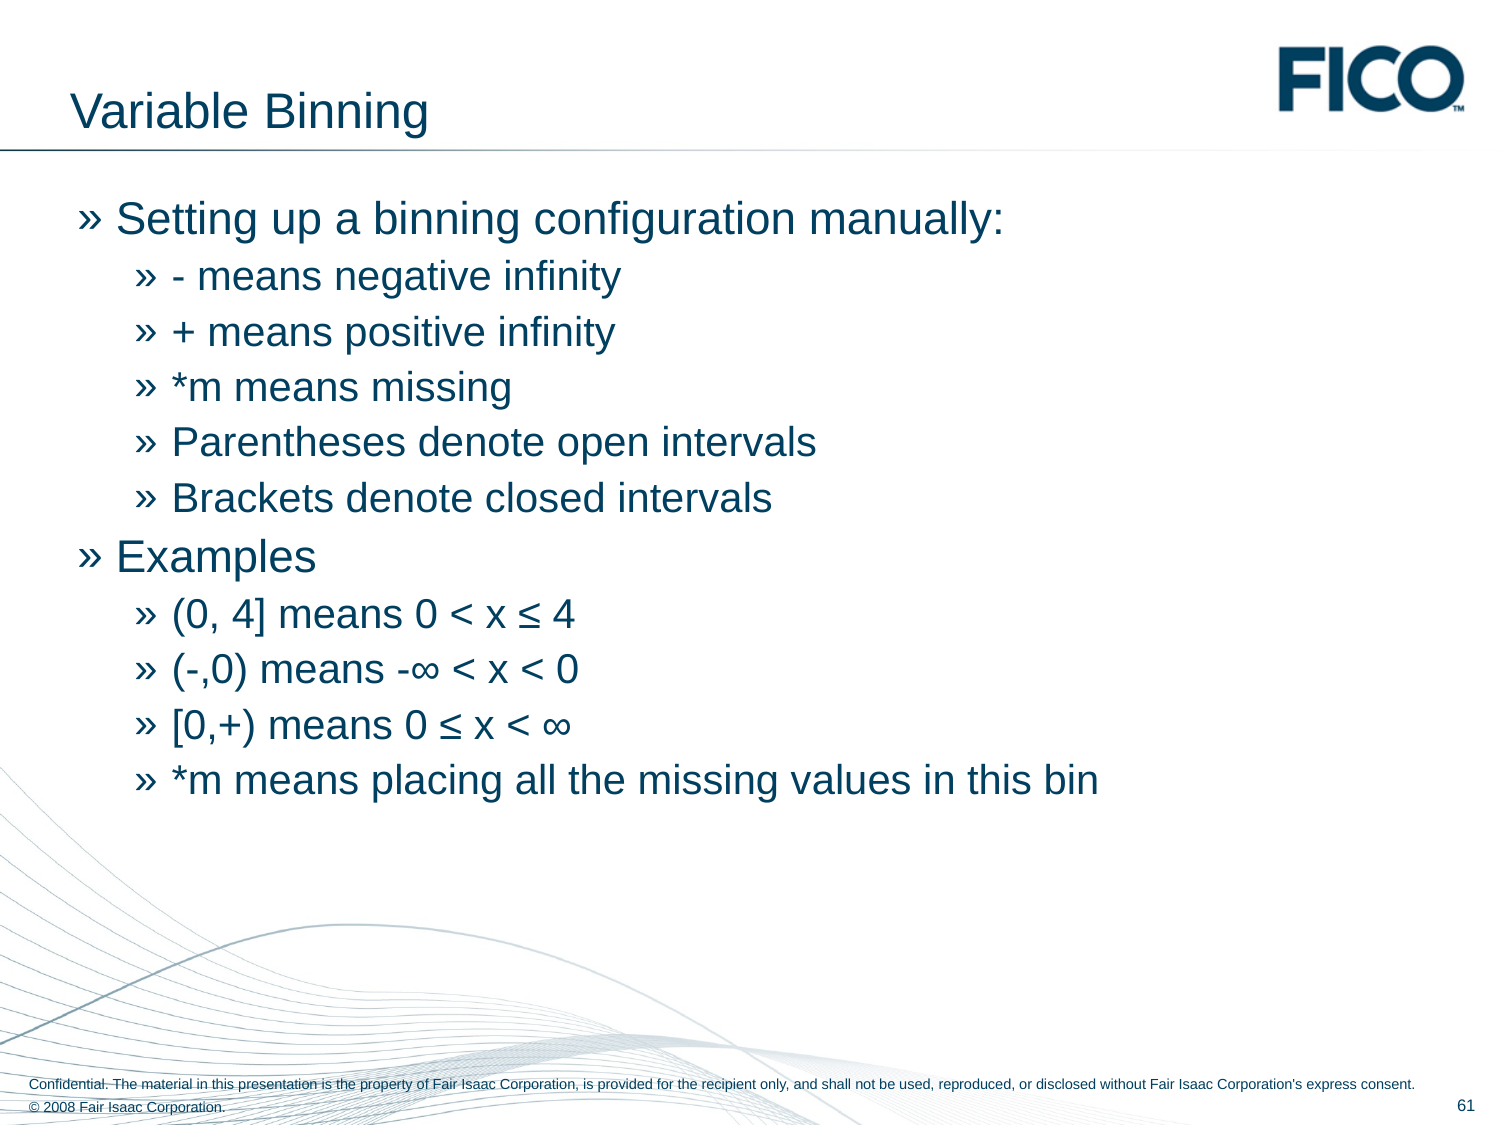

# Variable Binning
Setting up a binning configuration manually:
- means negative infinity
+ means positive infinity
*m means missing
Parentheses denote open intervals
Brackets denote closed intervals
Examples
(0, 4] means 0 < x ≤ 4
(-,0) means -∞ < x < 0
[0,+) means 0 ≤ x < ∞
*m means placing all the missing values in this bin